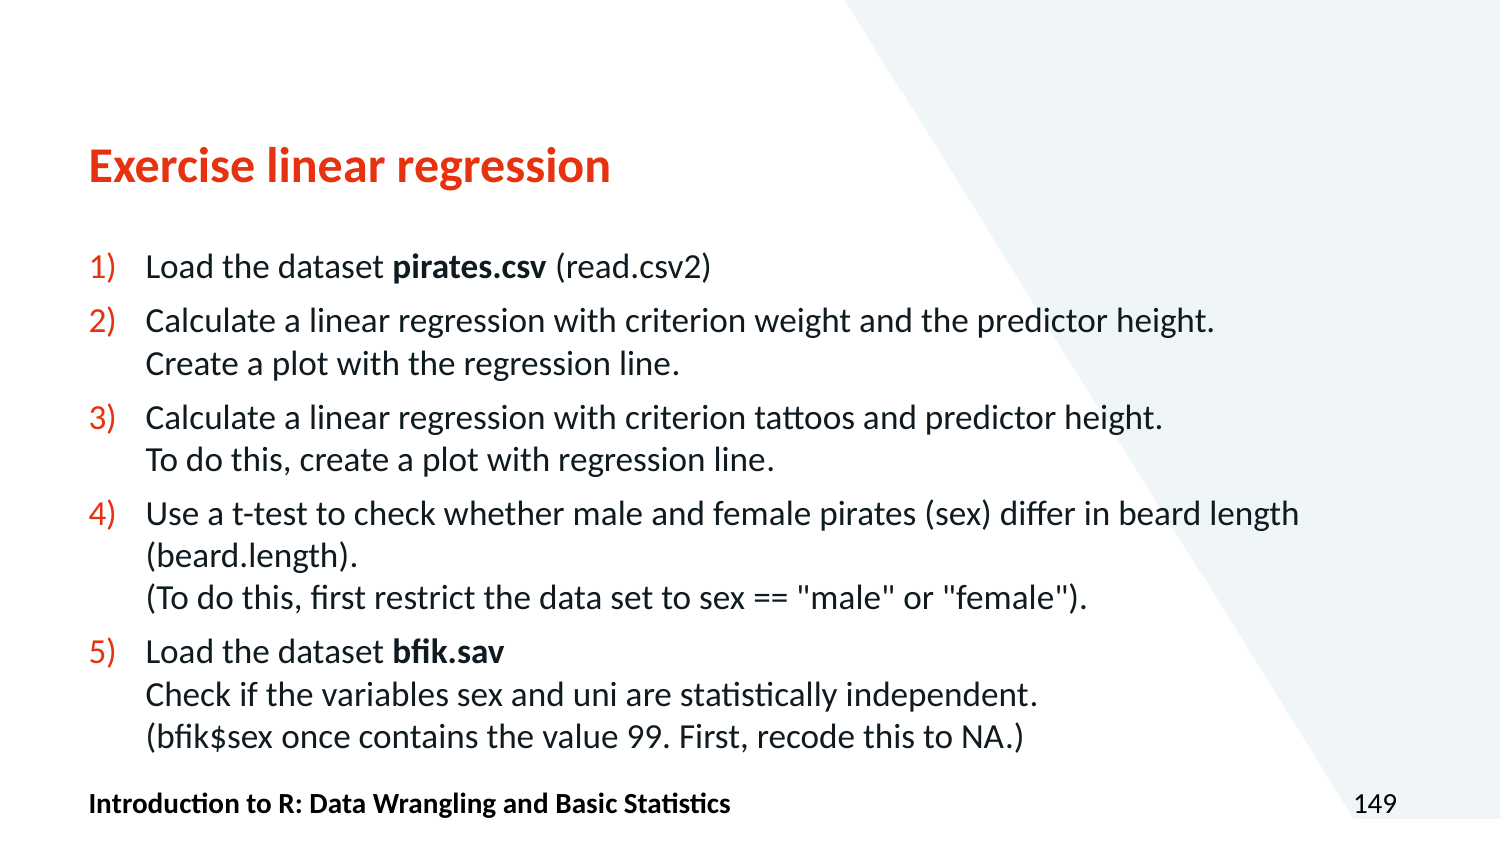

# Exercise linear regression
Load the dataset pirates.csv (read.csv2)
Calculate a linear regression with criterion weight and the predictor height.
Create a plot with the regression line.
Calculate a linear regression with criterion tattoos and predictor height.
To do this, create a plot with regression line.
Use a t-test to check whether male and female pirates (sex) differ in beard length (beard.length).
(To do this, first restrict the data set to sex == "male" or "female").
Load the dataset bfik.sav
Check if the variables sex and uni are statistically independent.
(bfik$sex once contains the value 99. First, recode this to NA.)

Introduction to R: Data Wrangling and Basic Statistics
149